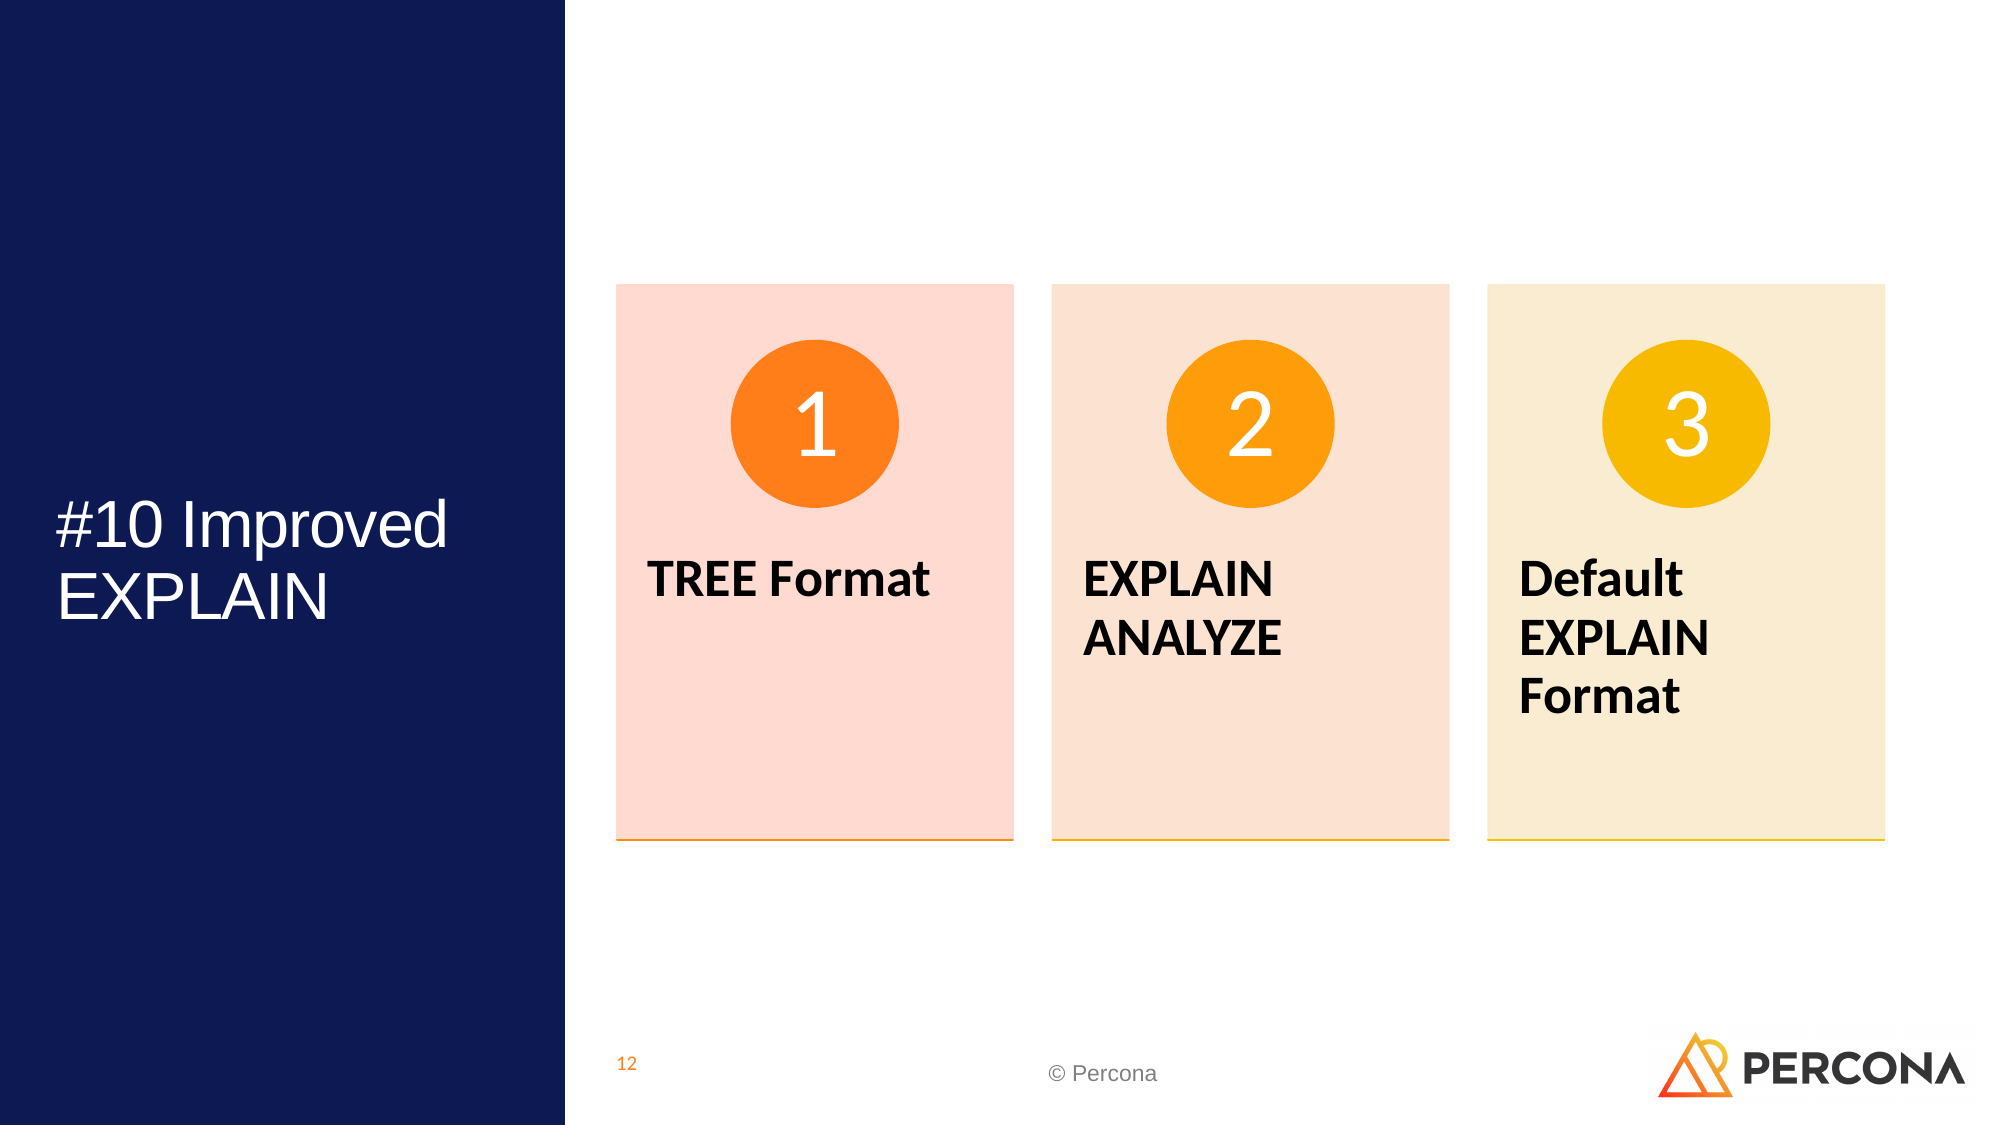

TREE Format
1
EXPLAIN ANALYZE
2
Default EXPLAIN Format
3
# #10 Improved EXPLAIN
12
© Percona